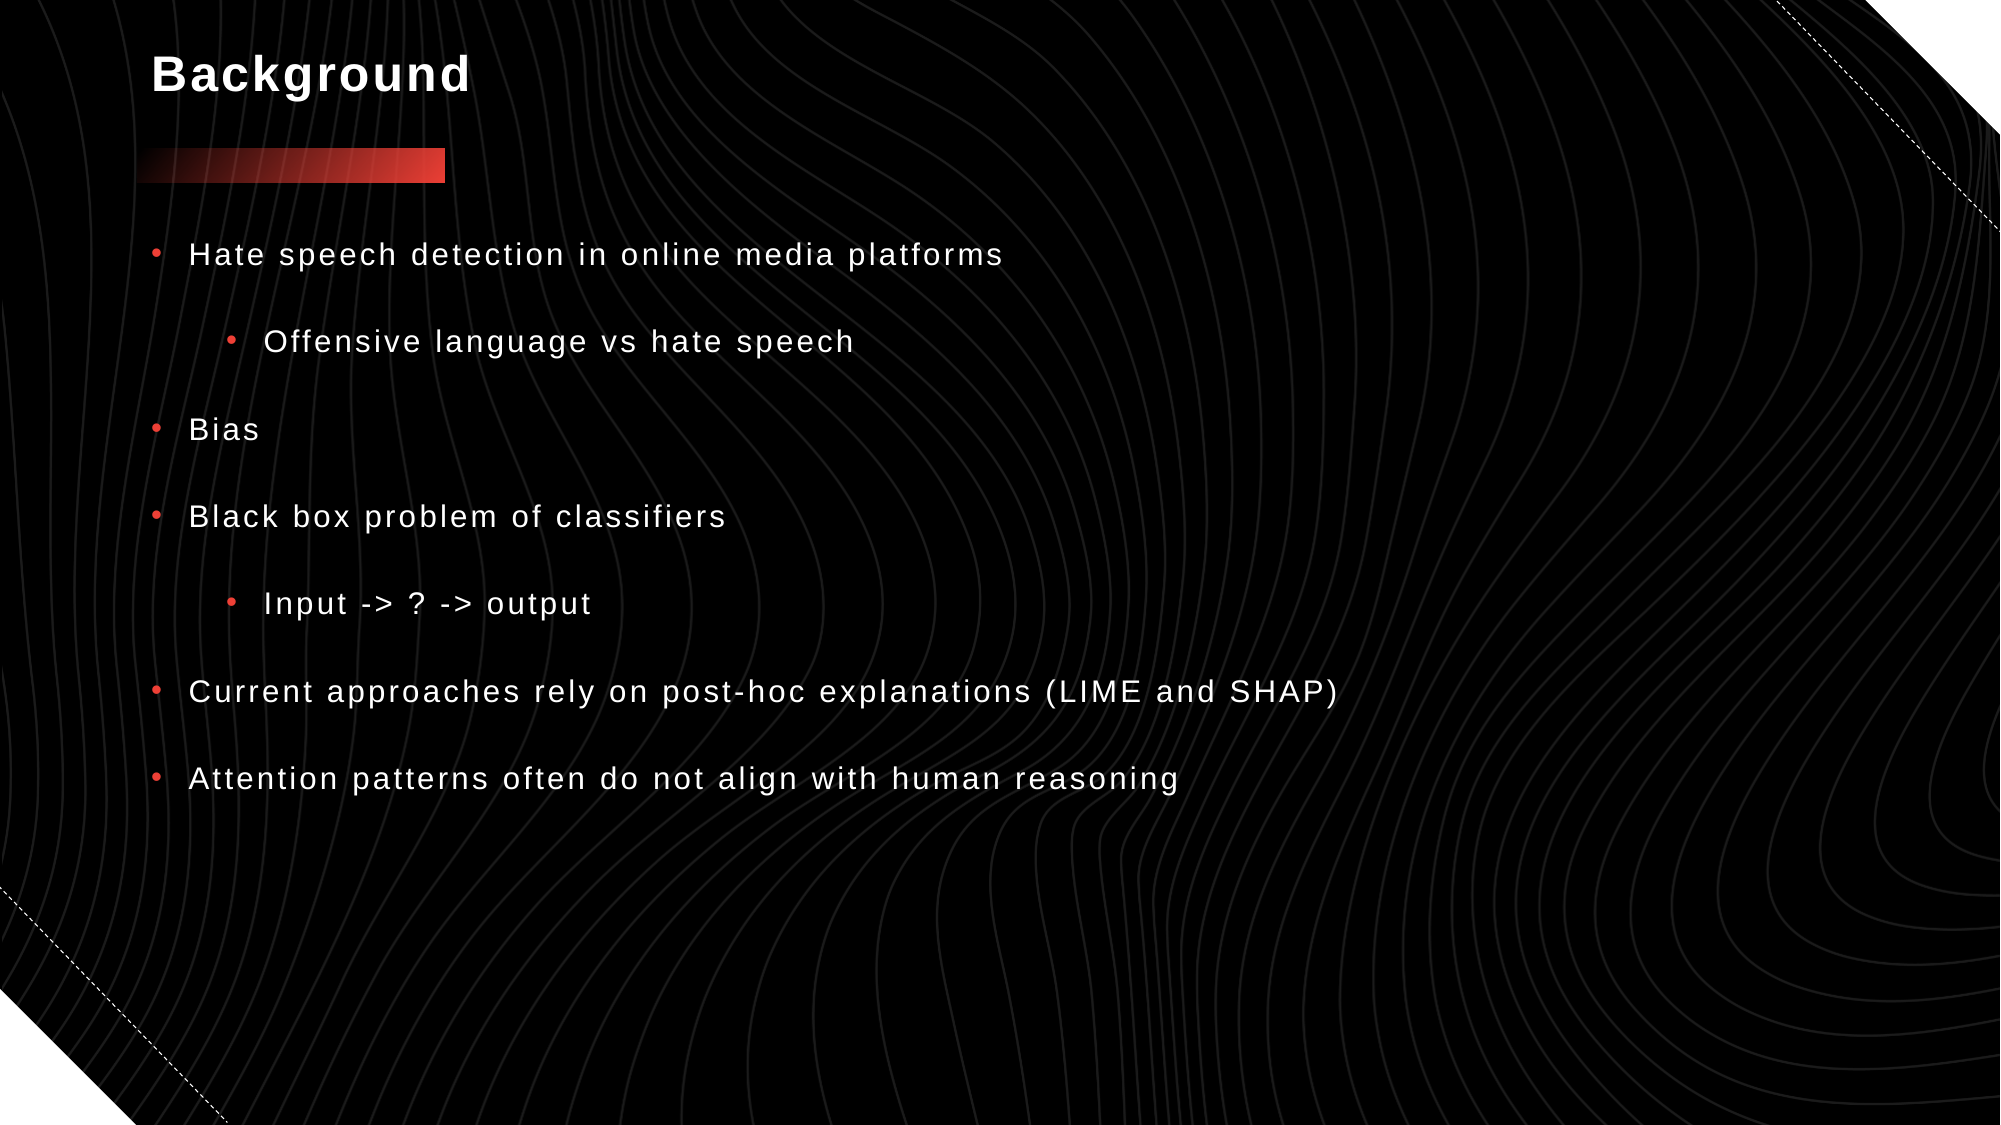

# Background
Hate speech detection in online media platforms
Offensive language vs hate speech
Bias
Black box problem of classifiers
Input -> ? -> output
Current approaches rely on post-hoc explanations (LIME and SHAP)
Attention patterns often do not align with human reasoning